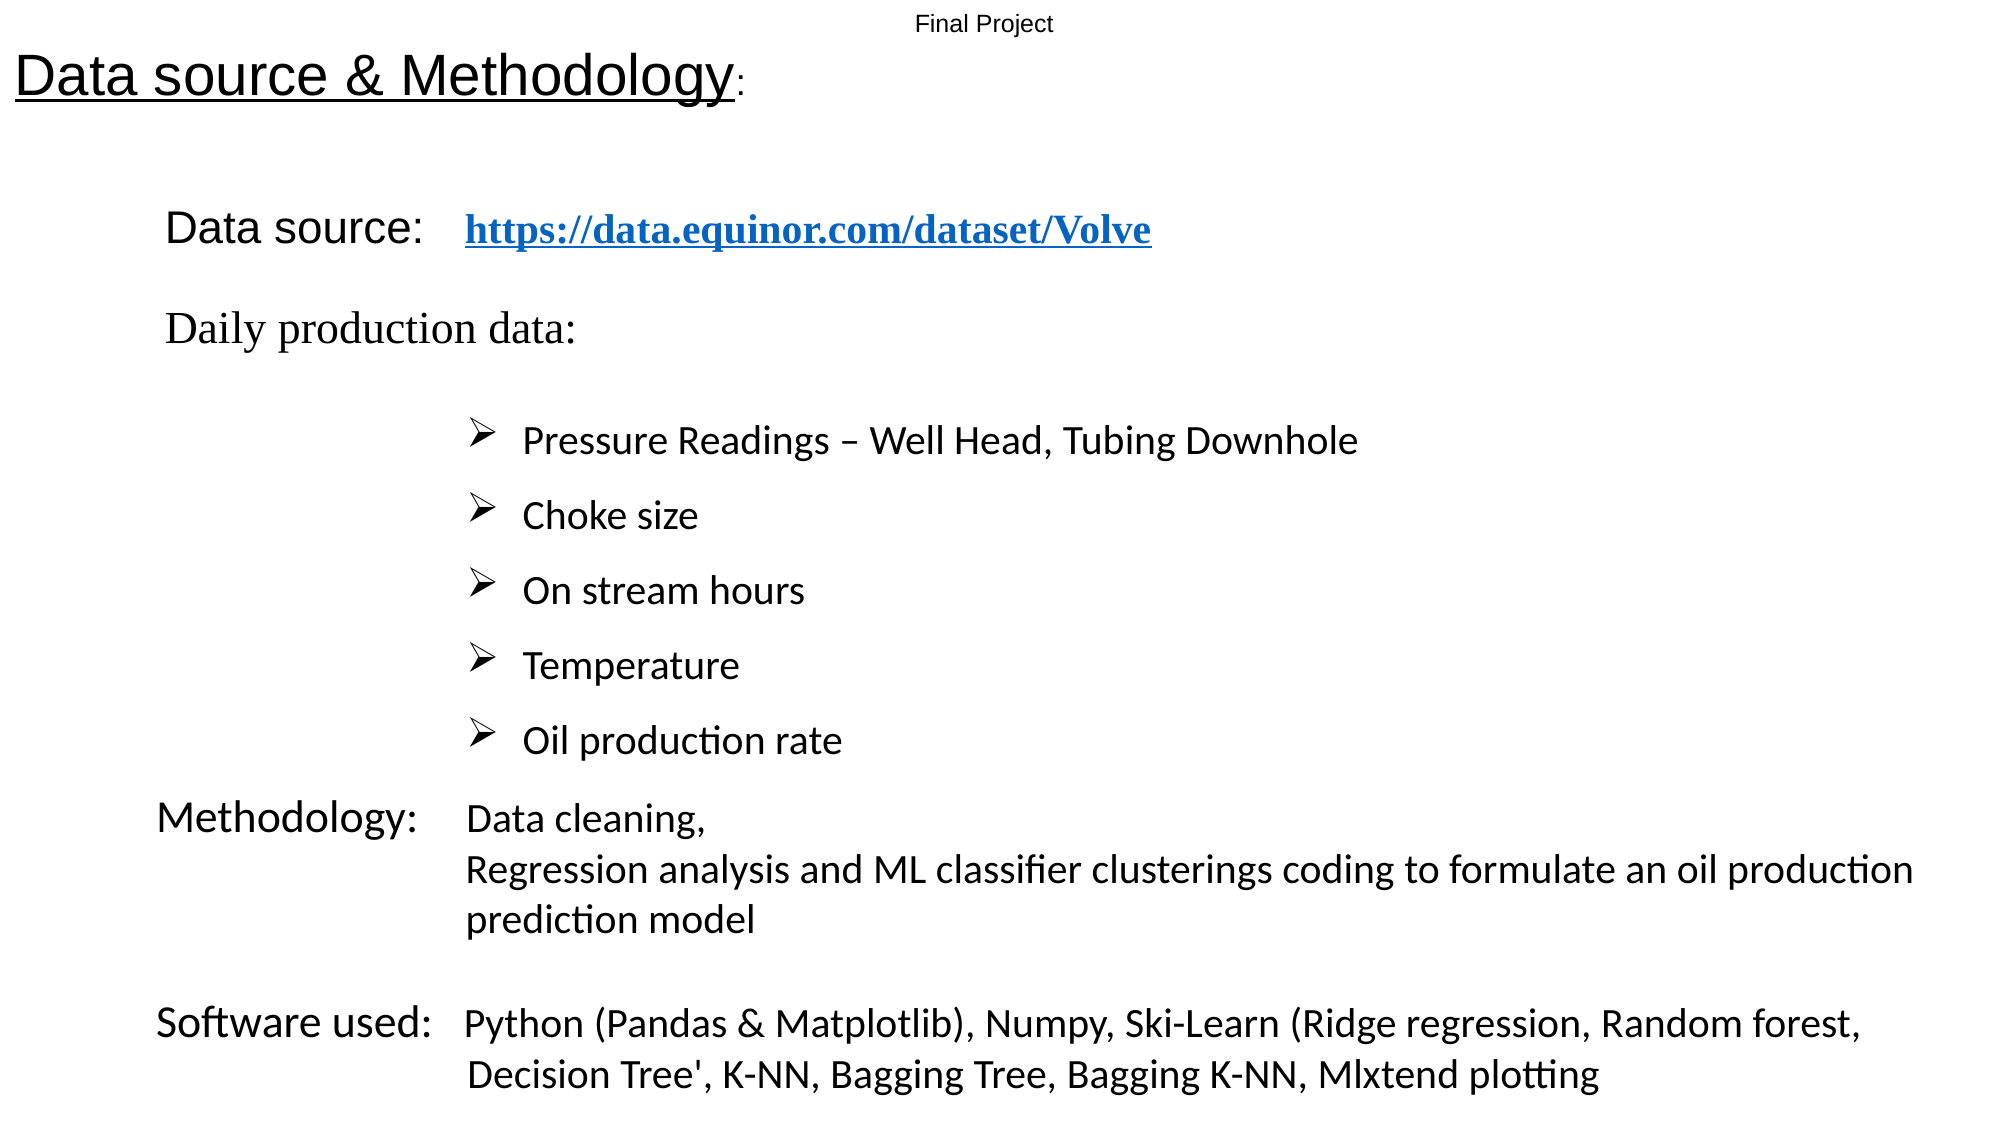

Final Project
Data source & Methodology:

	Data source:	https://data.equinor.com/dataset/Volve

	Daily production data:

Pressure Readings – Well Head, Tubing Downhole
Choke size
On stream hours
Temperature
Oil production rate
Methodology: 	 Data cleaning,
		 Regression analysis and ML classifier clusterings coding to formulate an oil production
		 prediction model

Software used:   Python (Pandas & Matplotlib), Numpy, Ski-Learn (Ridge regression, Random forest,
	                 Decision Tree', K-NN, Bagging Tree, Bagging K-NN, Mlxtend plotting